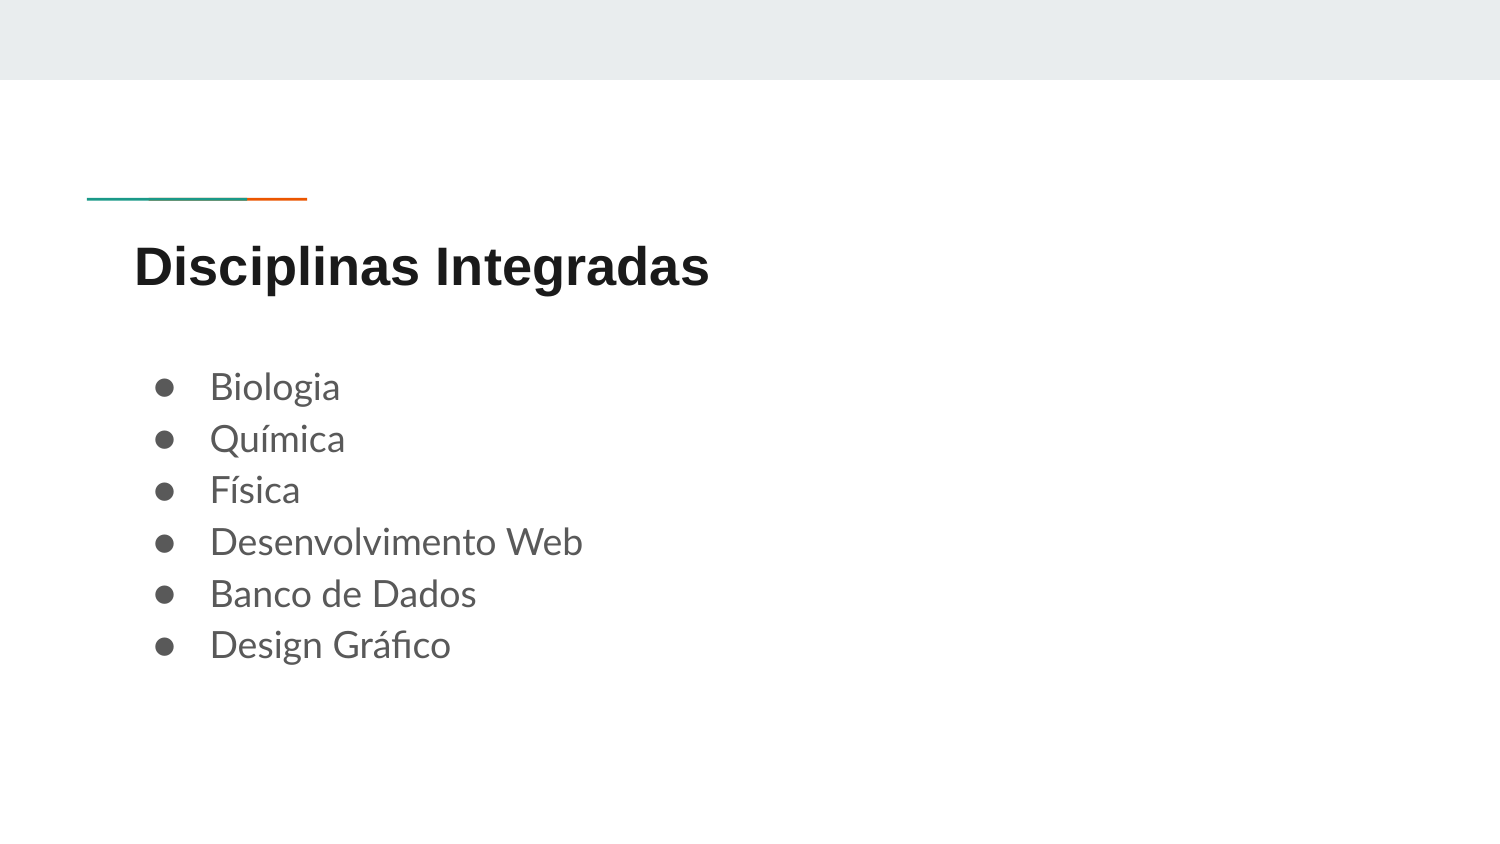

# Disciplinas Integradas
Biologia
Química
Física
Desenvolvimento Web
Banco de Dados
Design Gráfico